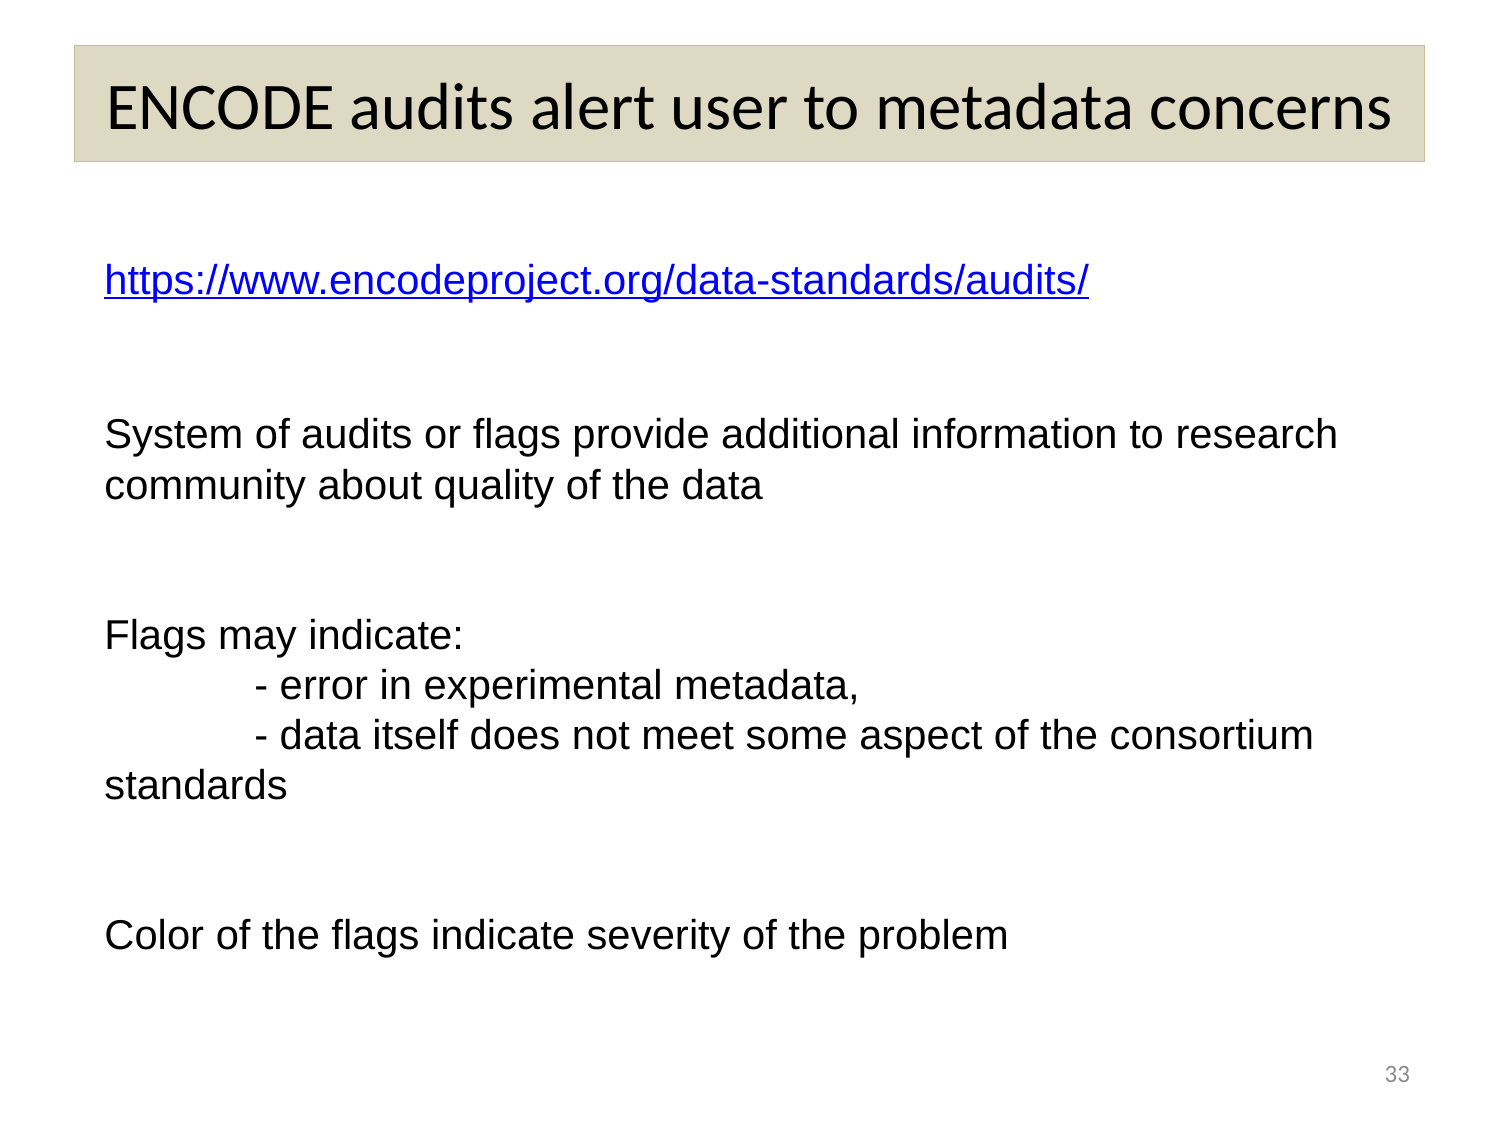

ENCODE audits alert user to metadata concerns
https://www.encodeproject.org/data-standards/audits/

System of audits or flags provide additional information to research community about quality of the data

Flags may indicate:
	- error in experimental metadata,
	- data itself does not meet some aspect of the consortium standards

Color of the flags indicate severity of the problem
33